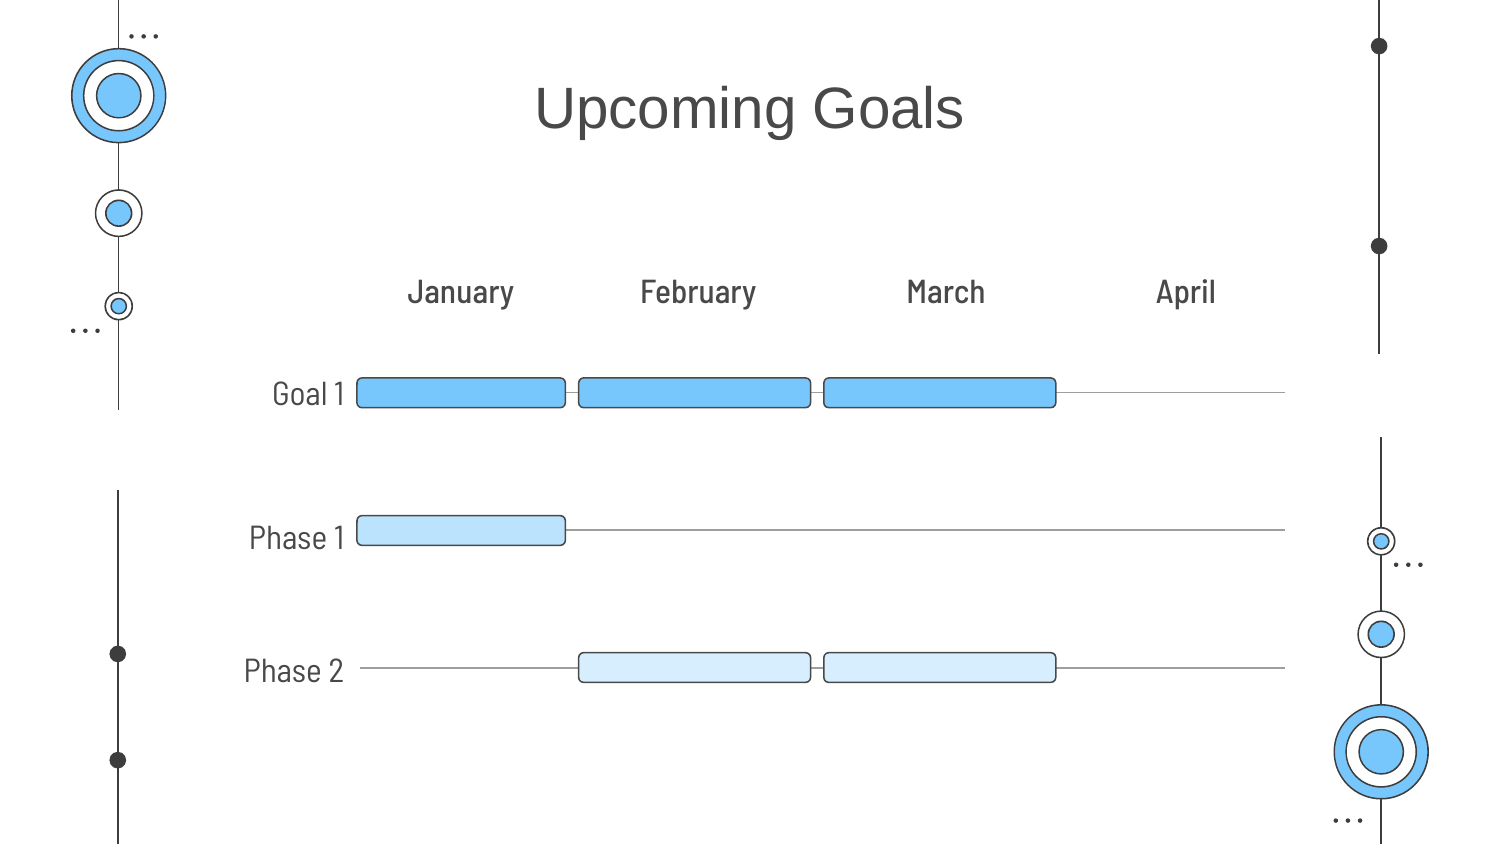

# Upcoming Goals
February
January
March
April
Goal 1

Phase 1

Phase 2